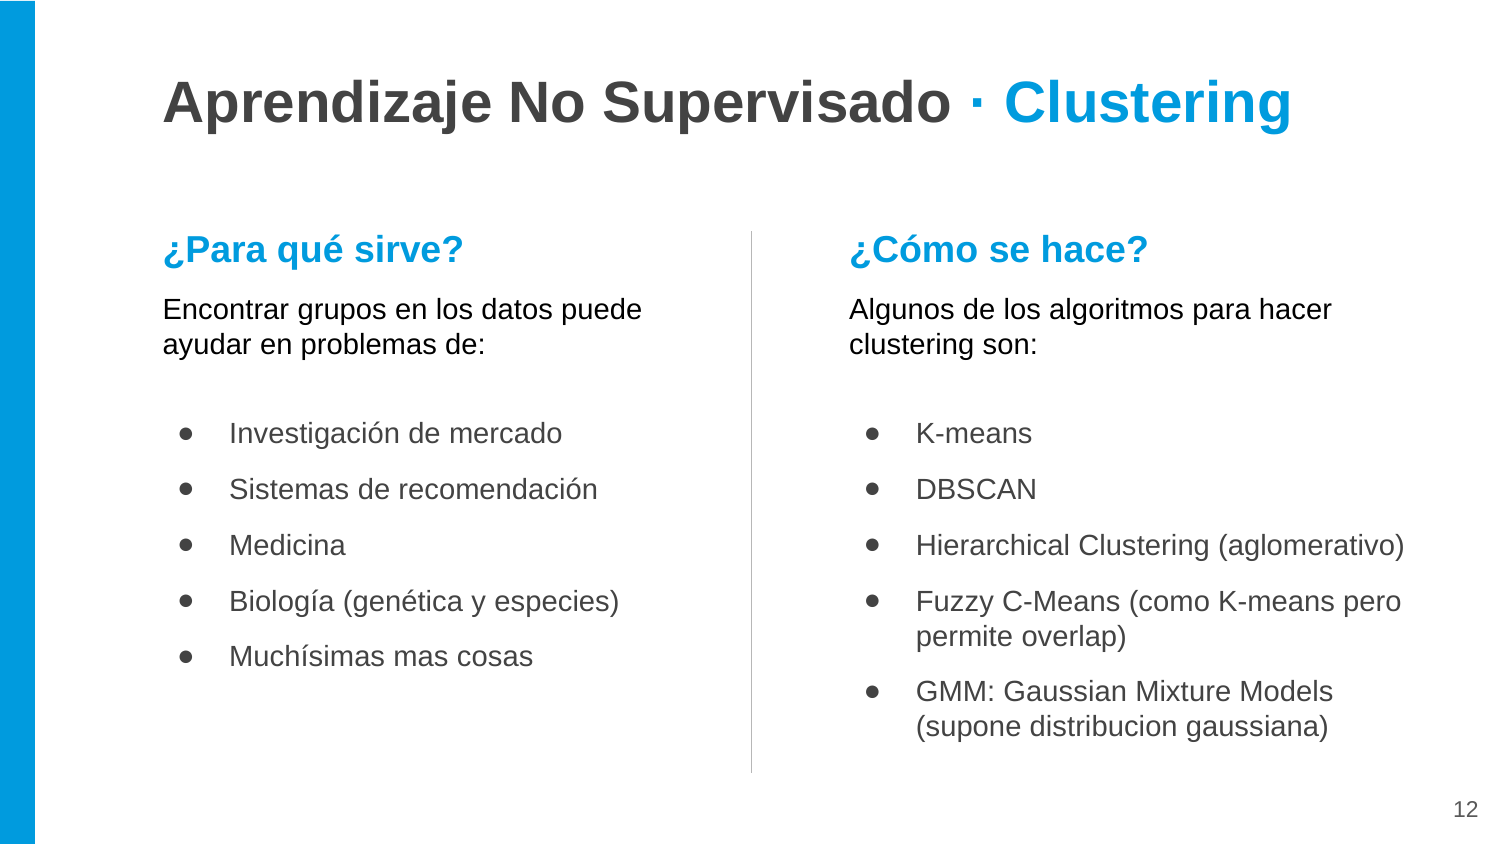

Aprendizaje No Supervisado · Clustering
¿Para qué sirve?
Encontrar grupos en los datos puede ayudar en problemas de:

¿Cómo se hace?
Algunos de los algoritmos para hacer clustering son:

Investigación de mercado
Sistemas de recomendación
Medicina
Biología (genética y especies)
Muchísimas mas cosas

K-means
DBSCAN
Hierarchical Clustering (aglomerativo)
Fuzzy C-Means (como K-means pero permite overlap)
GMM: Gaussian Mixture Models (supone distribucion gaussiana)
12